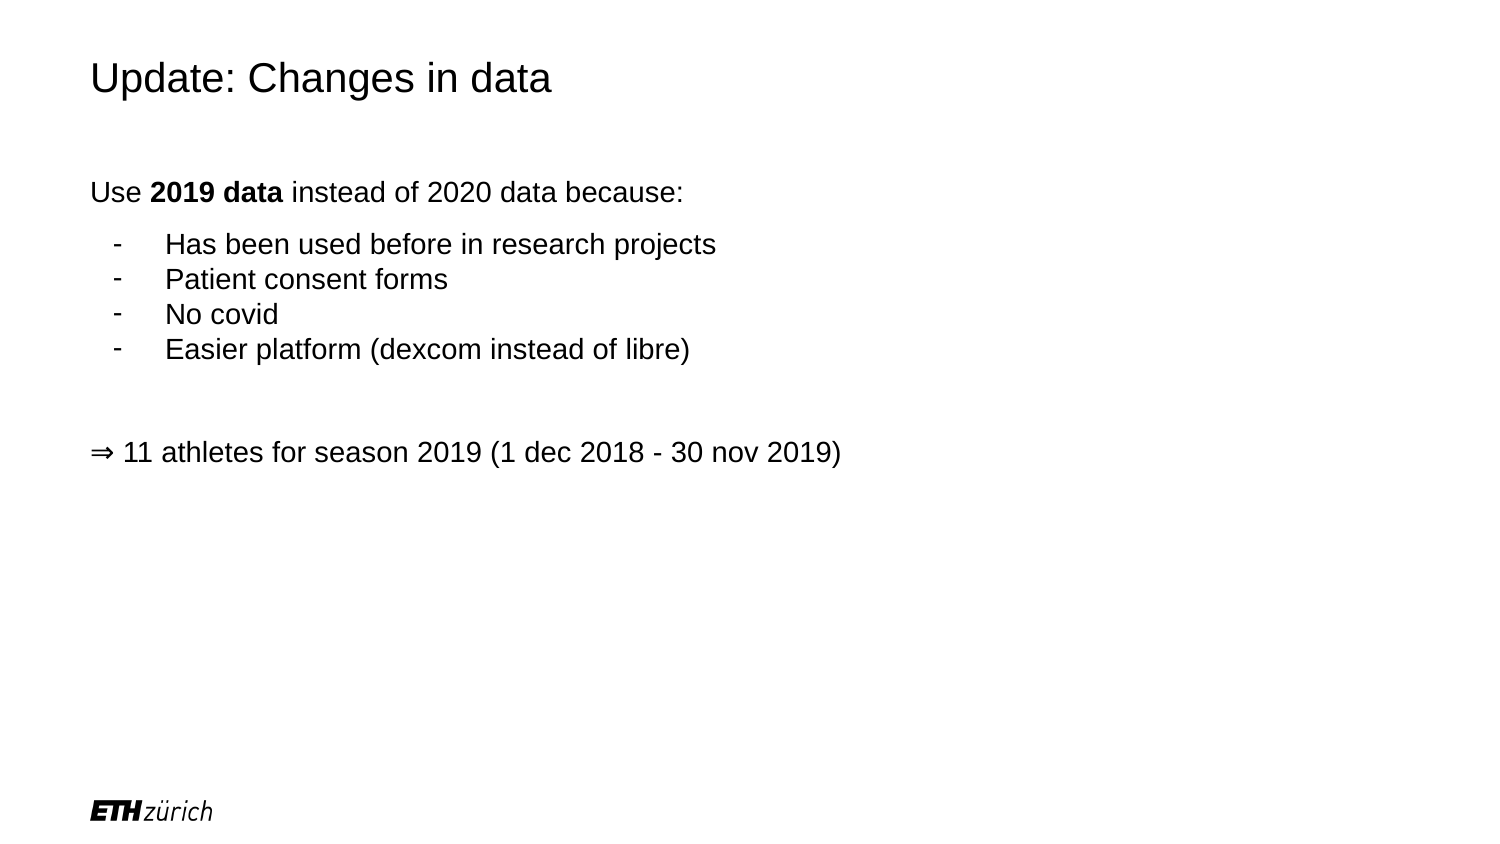

# Update: Changes in data
Use 2019 data instead of 2020 data because:
Has been used before in research projects
Patient consent forms
No covid
Easier platform (dexcom instead of libre)

⇒ 11 athletes for season 2019 (1 dec 2018 - 30 nov 2019)